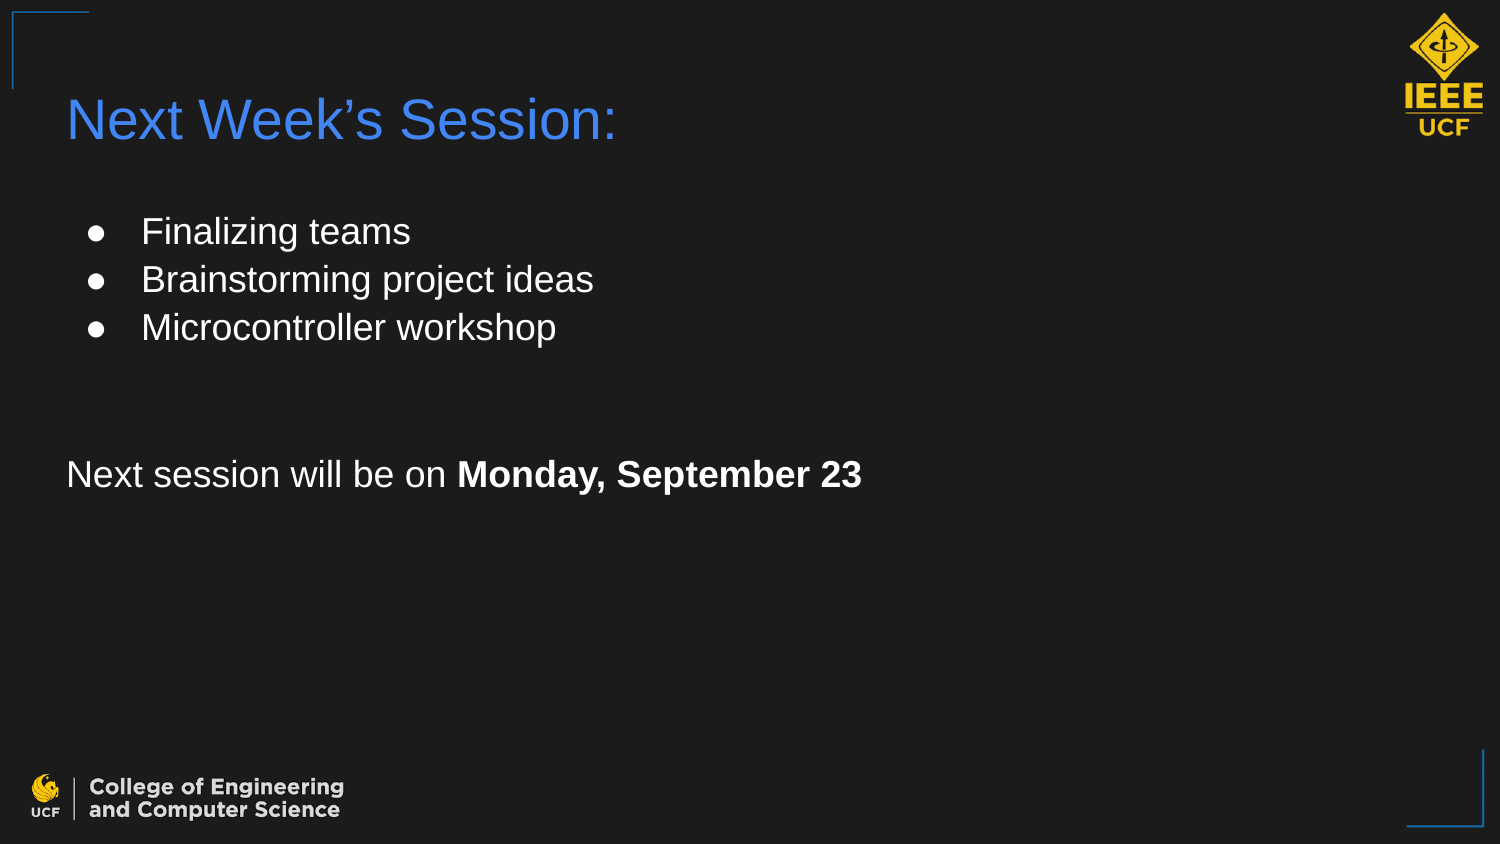

# Next Week’s Session:
Finalizing teams
Brainstorming project ideas
Microcontroller workshop

Next session will be on Monday, September 23